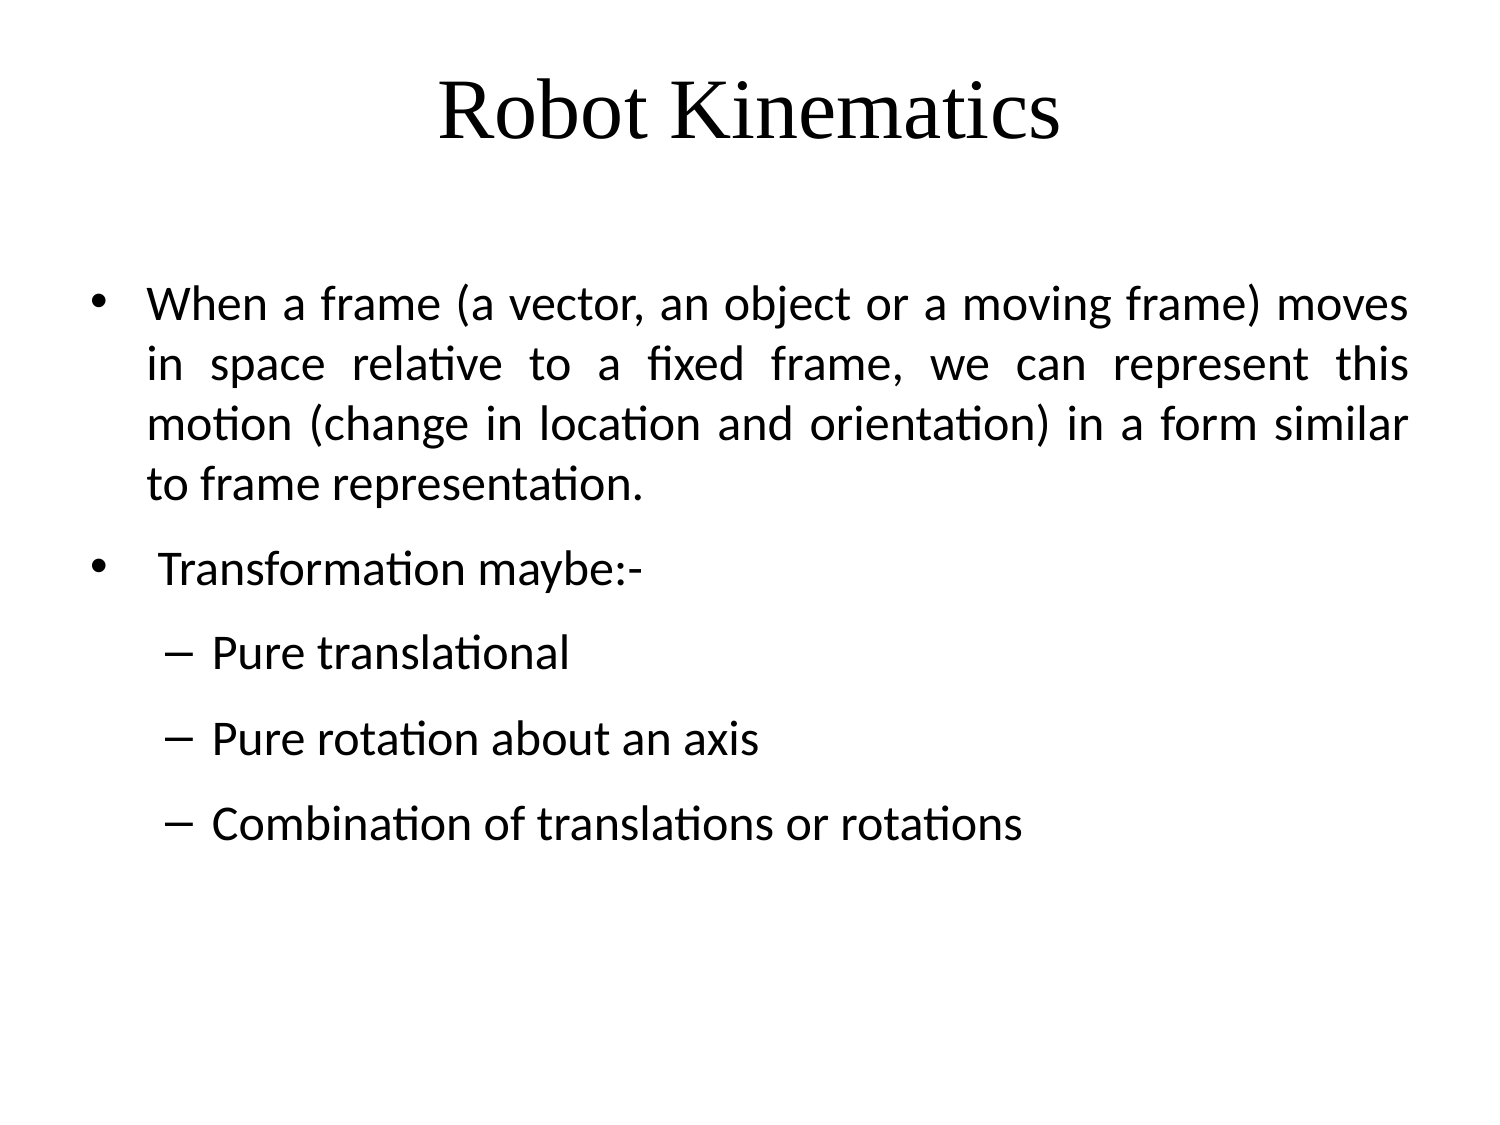

# Robot Kinematics
When a frame (a vector, an object or a moving frame) moves in space relative to a fixed frame, we can represent this motion (change in location and orientation) in a form similar to frame representation.
 Transformation maybe:-
Pure translational
Pure rotation about an axis
Combination of translations or rotations